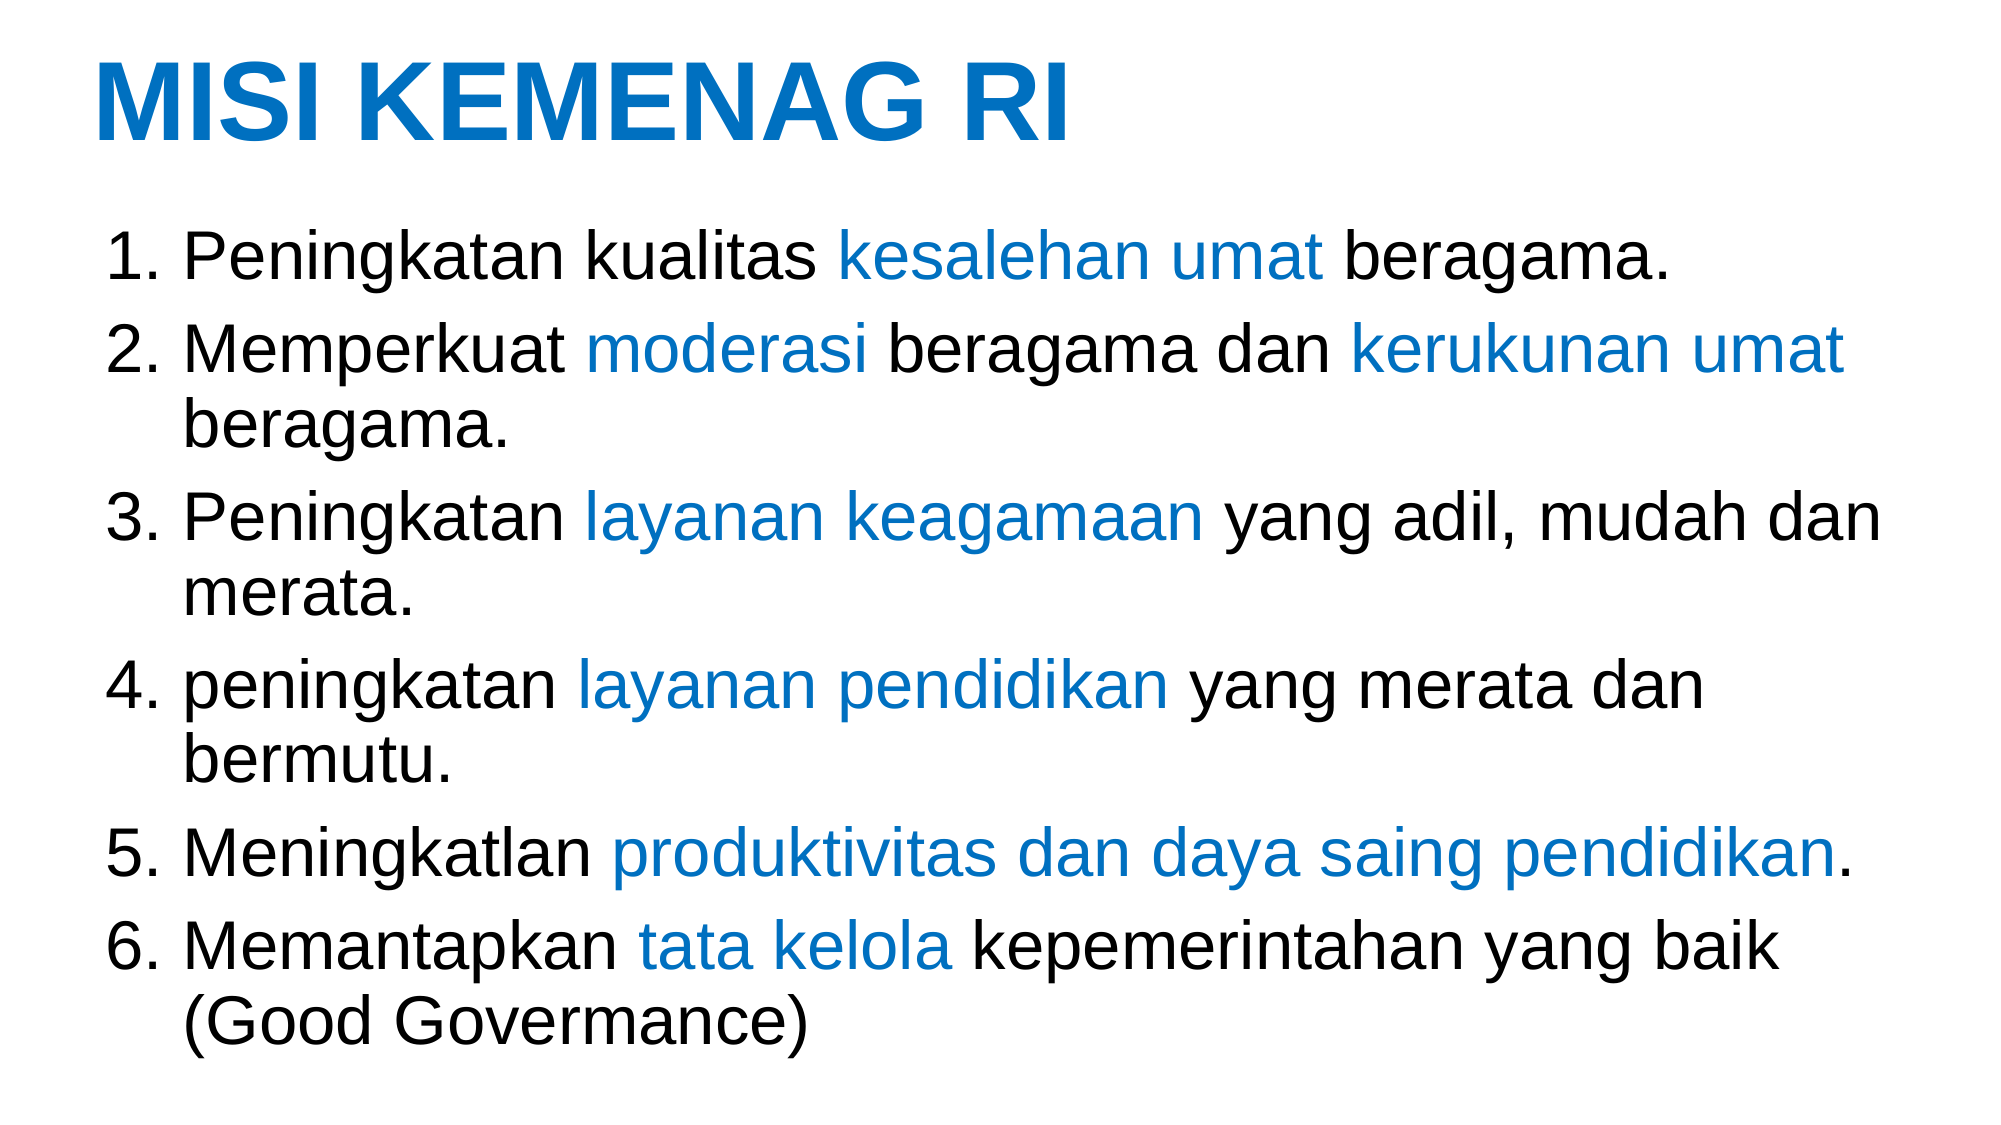

# MISI KEMENAG RI
Peningkatan kualitas kesalehan umat beragama.
Memperkuat moderasi beragama dan kerukunan umat beragama.
Peningkatan layanan keagamaan yang adil, mudah dan merata.
peningkatan layanan pendidikan yang merata dan bermutu.
Meningkatlan produktivitas dan daya saing pendidikan.
Memantapkan tata kelola kepemerintahan yang baik (Good Govermance)